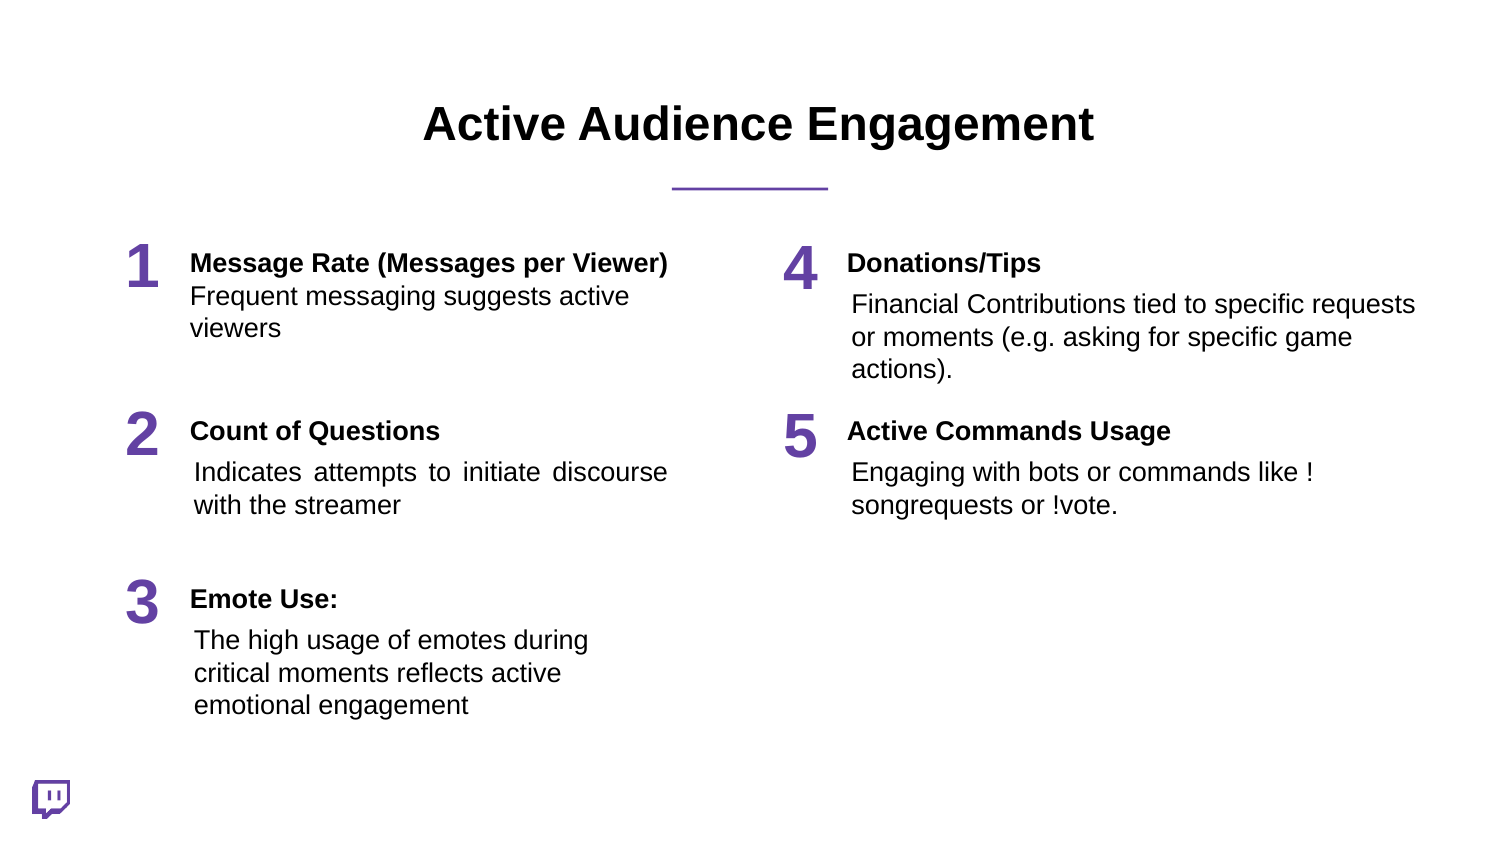

# Active Audience Engagement

1
4
Message Rate (Messages per Viewer)
Frequent messaging suggests active viewers
Donations/Tips
Financial Contributions tied to specific requests or moments (e.g. asking for specific game actions).
2
5
Count of Questions
Indicates attempts to initiate discourse with the streamer
Active Commands Usage
Engaging with bots or commands like !songrequests or !vote.
3

Emote Use:
The high usage of emotes during critical moments reflects active emotional engagement